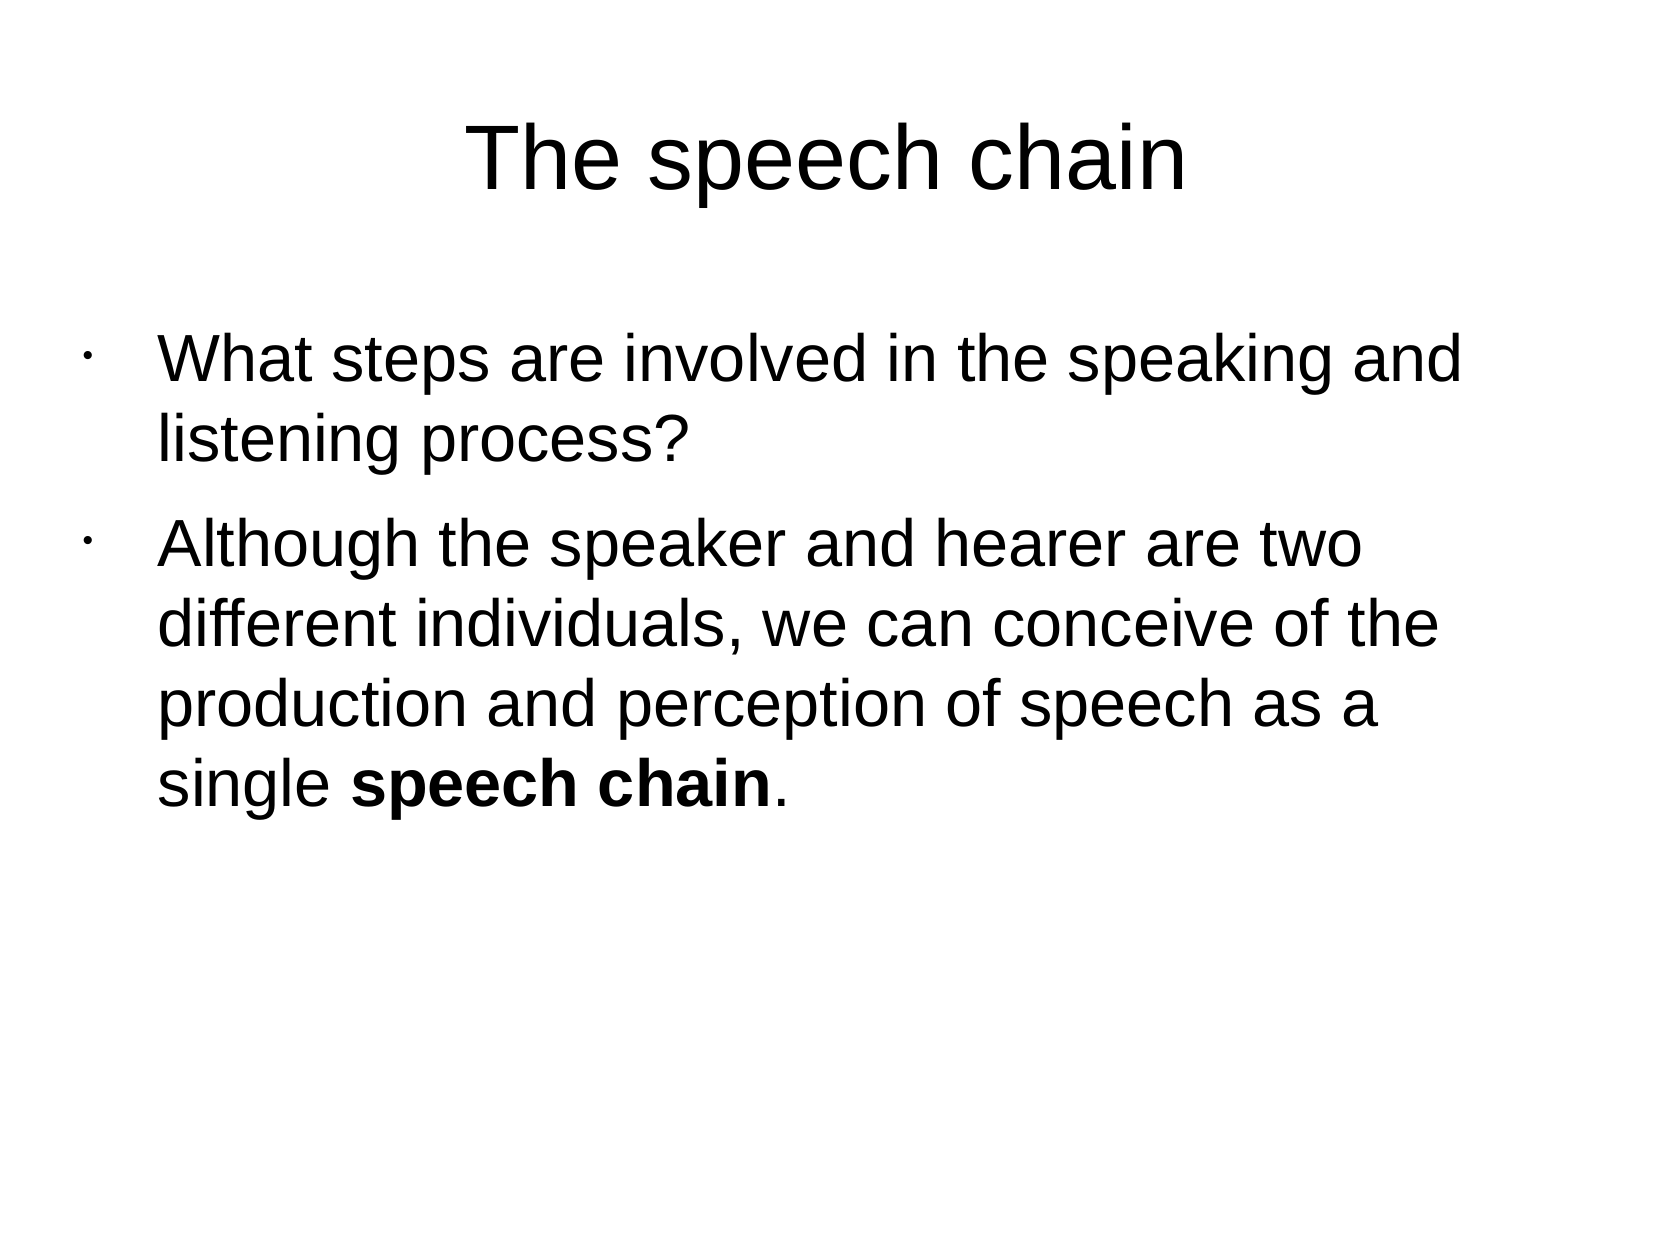

The speech chain
What steps are involved in the speaking and listening process?
Although the speaker and hearer are two different individuals, we can conceive of the production and perception of speech as a single speech chain.